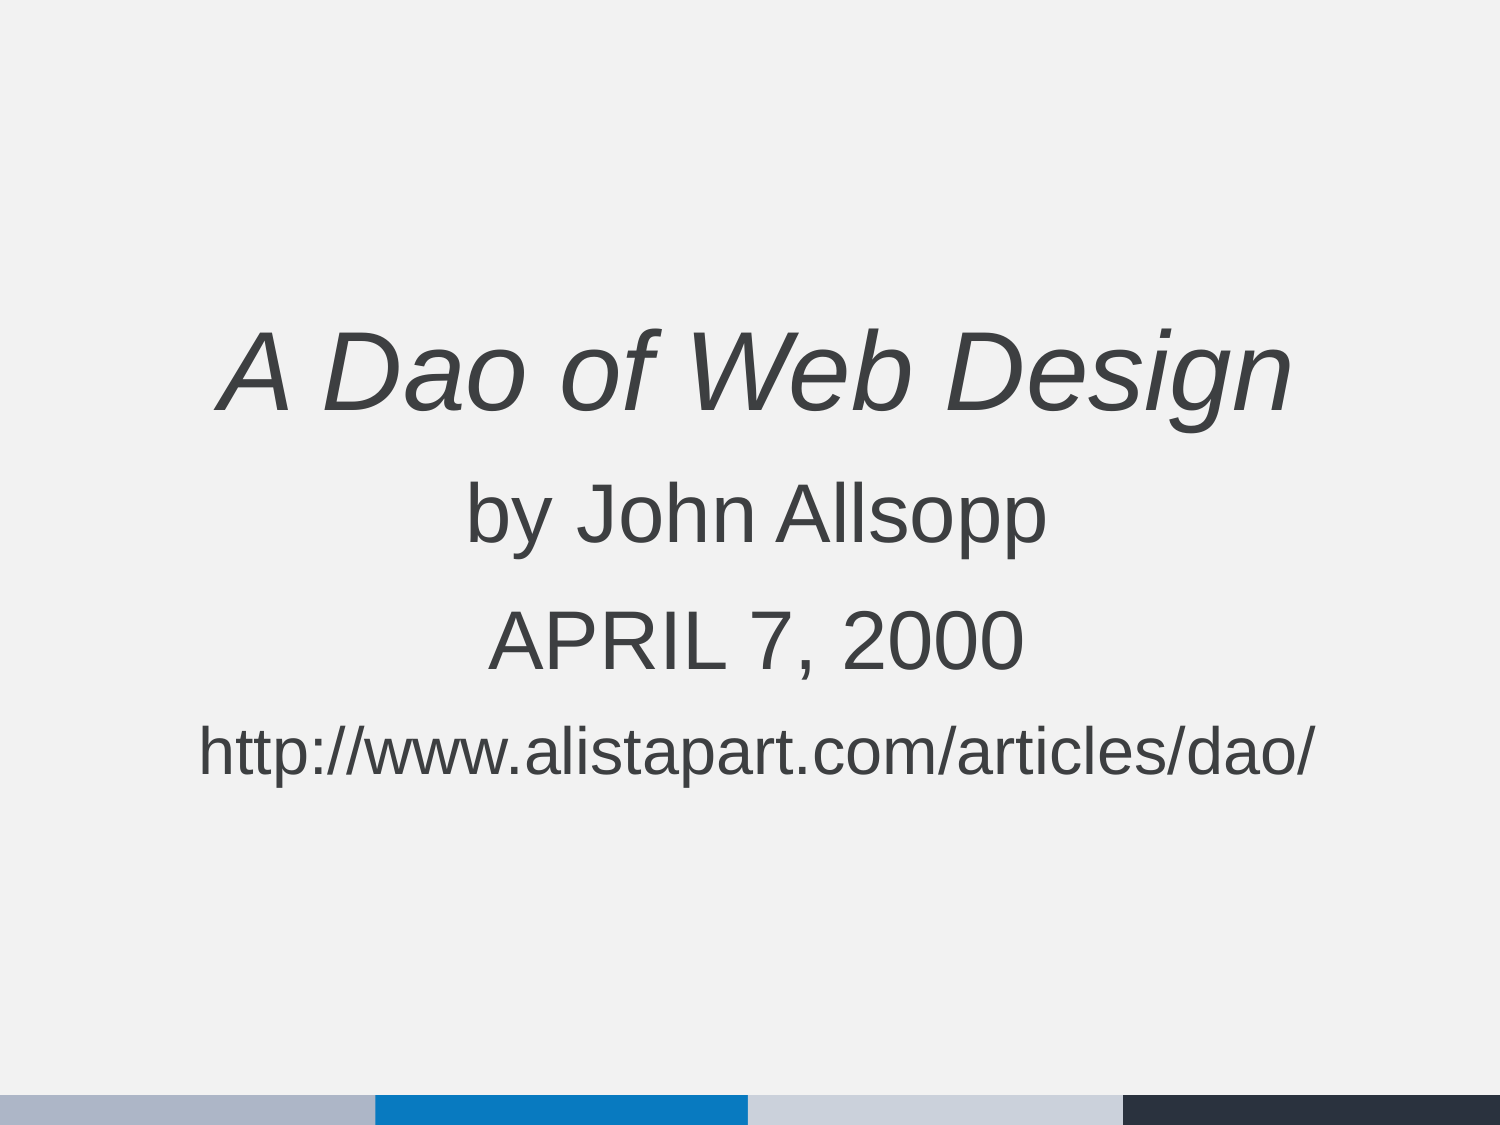

A Dao of Web Design
by John Allsopp
APRIL 7, 2000
http://www.alistapart.com/articles/dao/